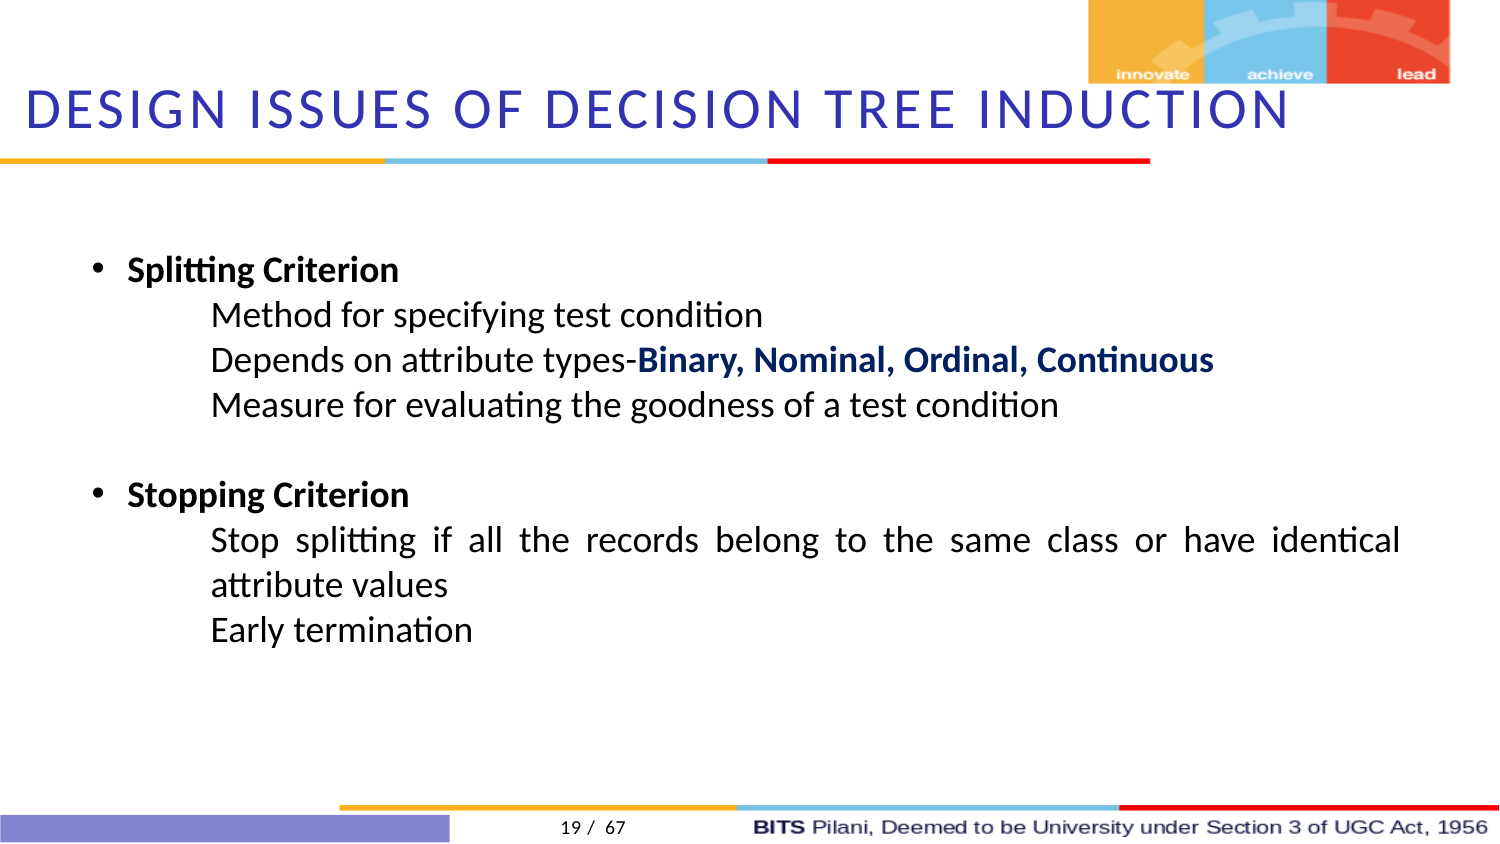

# Design Issues of Decision Tree Induction
Splitting Criterion
Method for specifying test condition
Depends on attribute types-Binary, Nominal, Ordinal, Continuous
Measure for evaluating the goodness of a test condition

Stopping Criterion
Stop splitting if all the records belong to the same class or have identical attribute values
Early termination

19 / 67